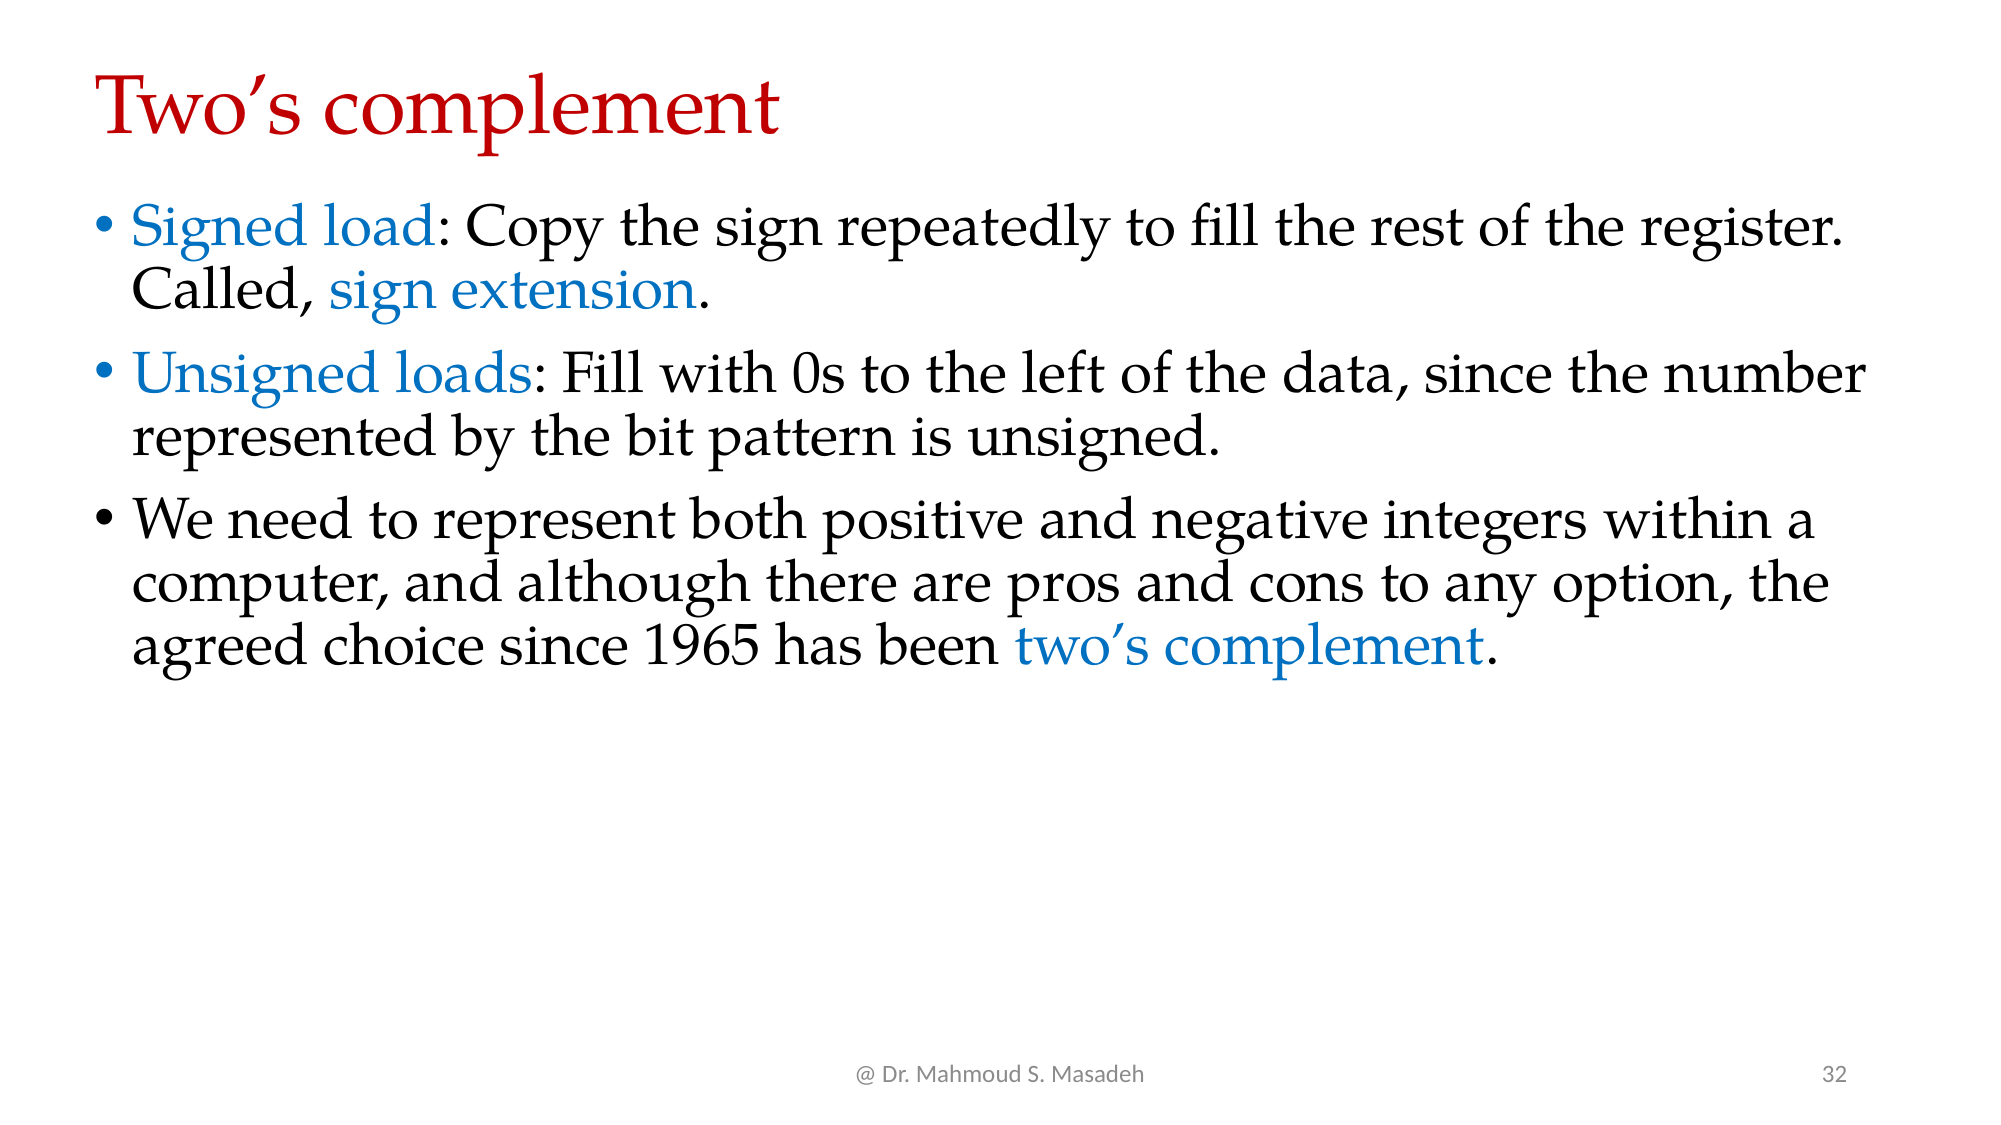

# Two’s complement
Signed load: Copy the sign repeatedly to fill the rest of the register. Called, sign extension.
Unsigned loads: Fill with 0s to the left of the data, since the number represented by the bit pattern is unsigned.
We need to represent both positive and negative integers within a computer, and although there are pros and cons to any option, the agreed choice since 1965 has been two’s complement.
@ Dr. Mahmoud S. Masadeh
32